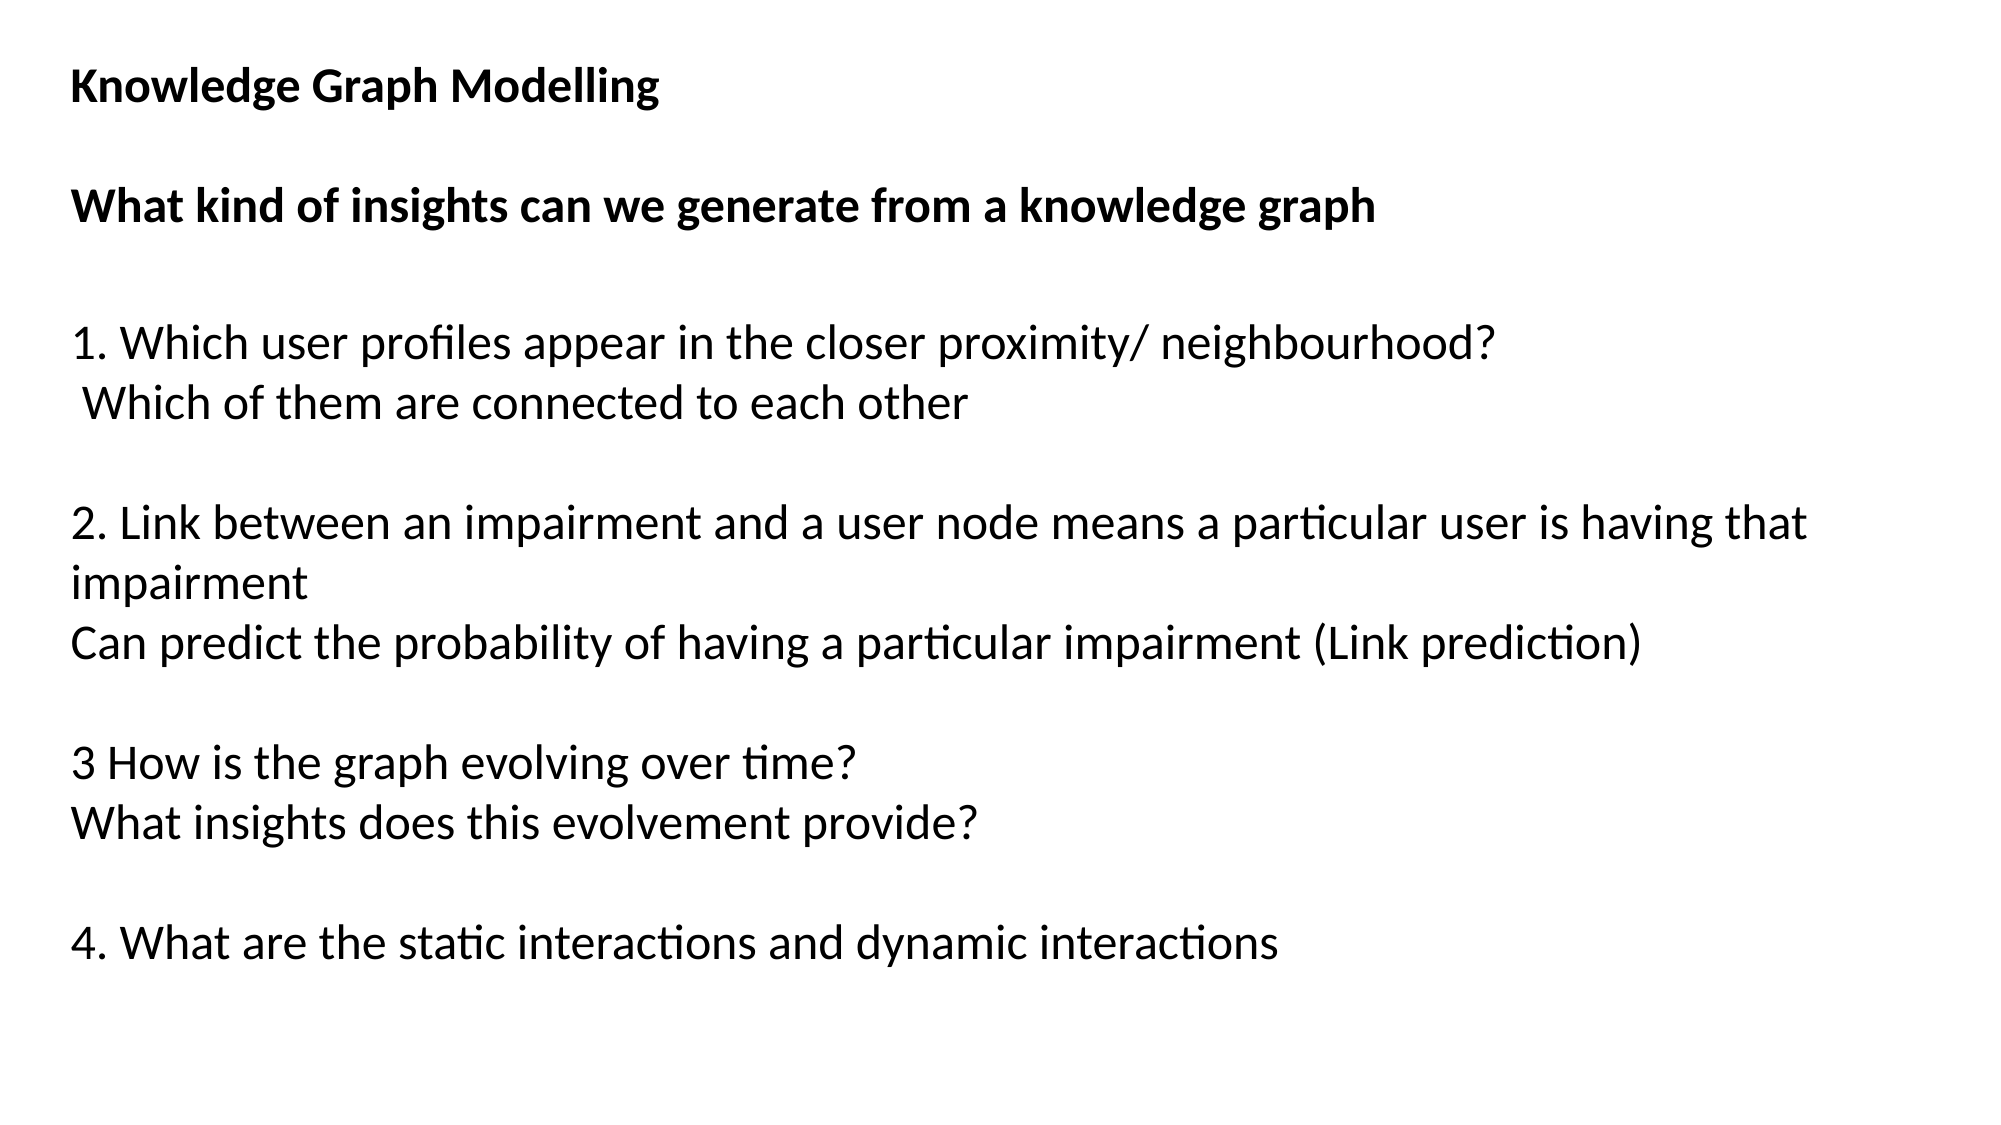

Knowledge Graph Modelling

What kind of insights can we generate from a knowledge graph

1. Which user profiles appear in the closer proximity/ neighbourhood?
 Which of them are connected to each other

2. Link between an impairment and a user node means a particular user is having that impairment
Can predict the probability of having a particular impairment (Link prediction)

3 How is the graph evolving over time?
What insights does this evolvement provide?

4. What are the static interactions and dynamic interactions